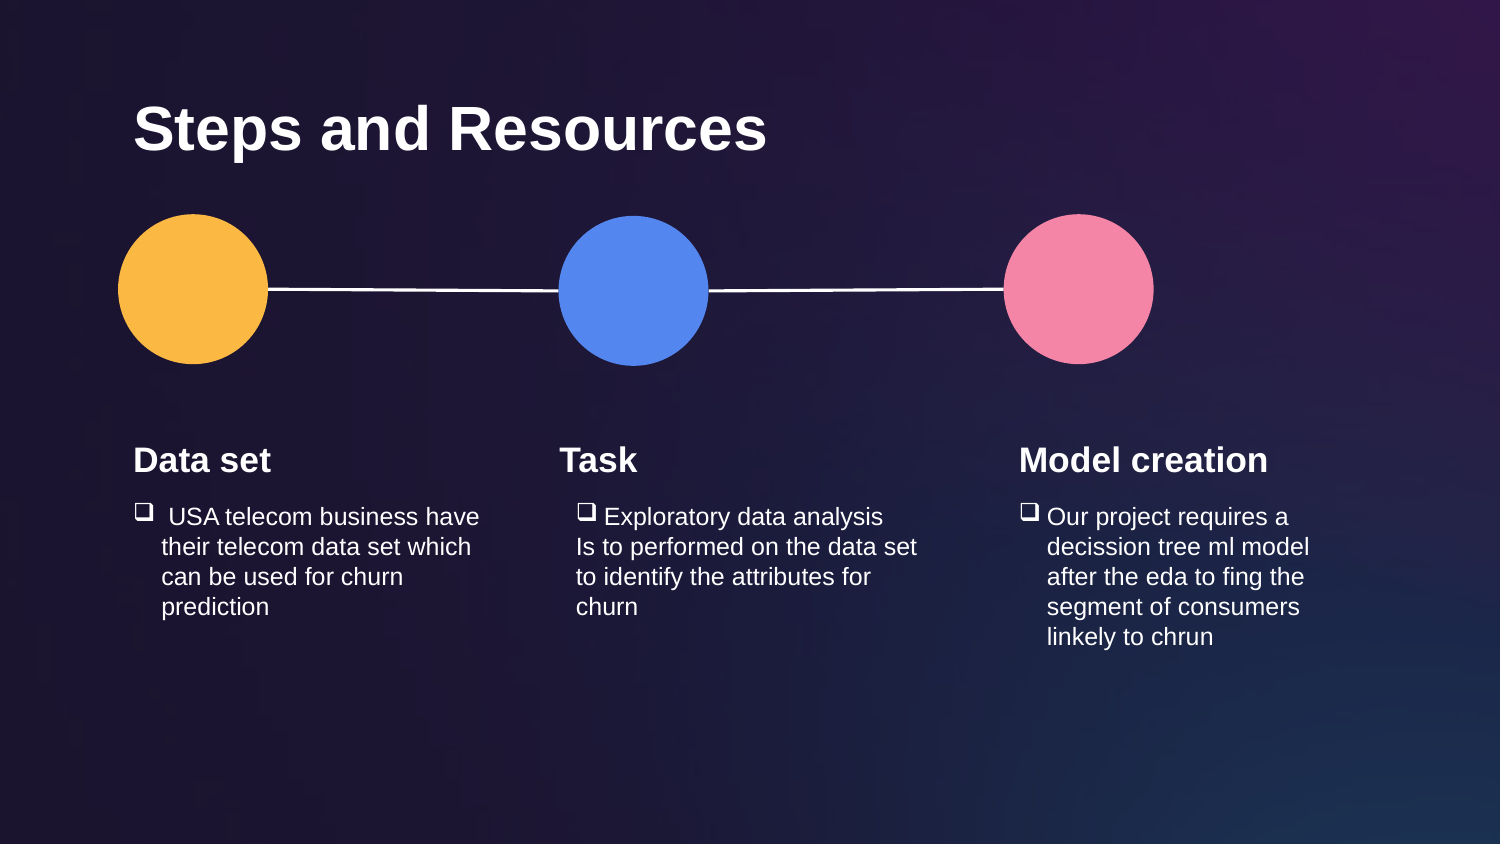

# Steps and Resources

Data set
Task
Model creation
 USA telecom business have their telecom data set which can be used for churn prediction
Exploratory data analysis
Is to performed on the data set to identify the attributes for churn
Our project requires a decission tree ml model after the eda to fing the segment of consumers linkely to chrun